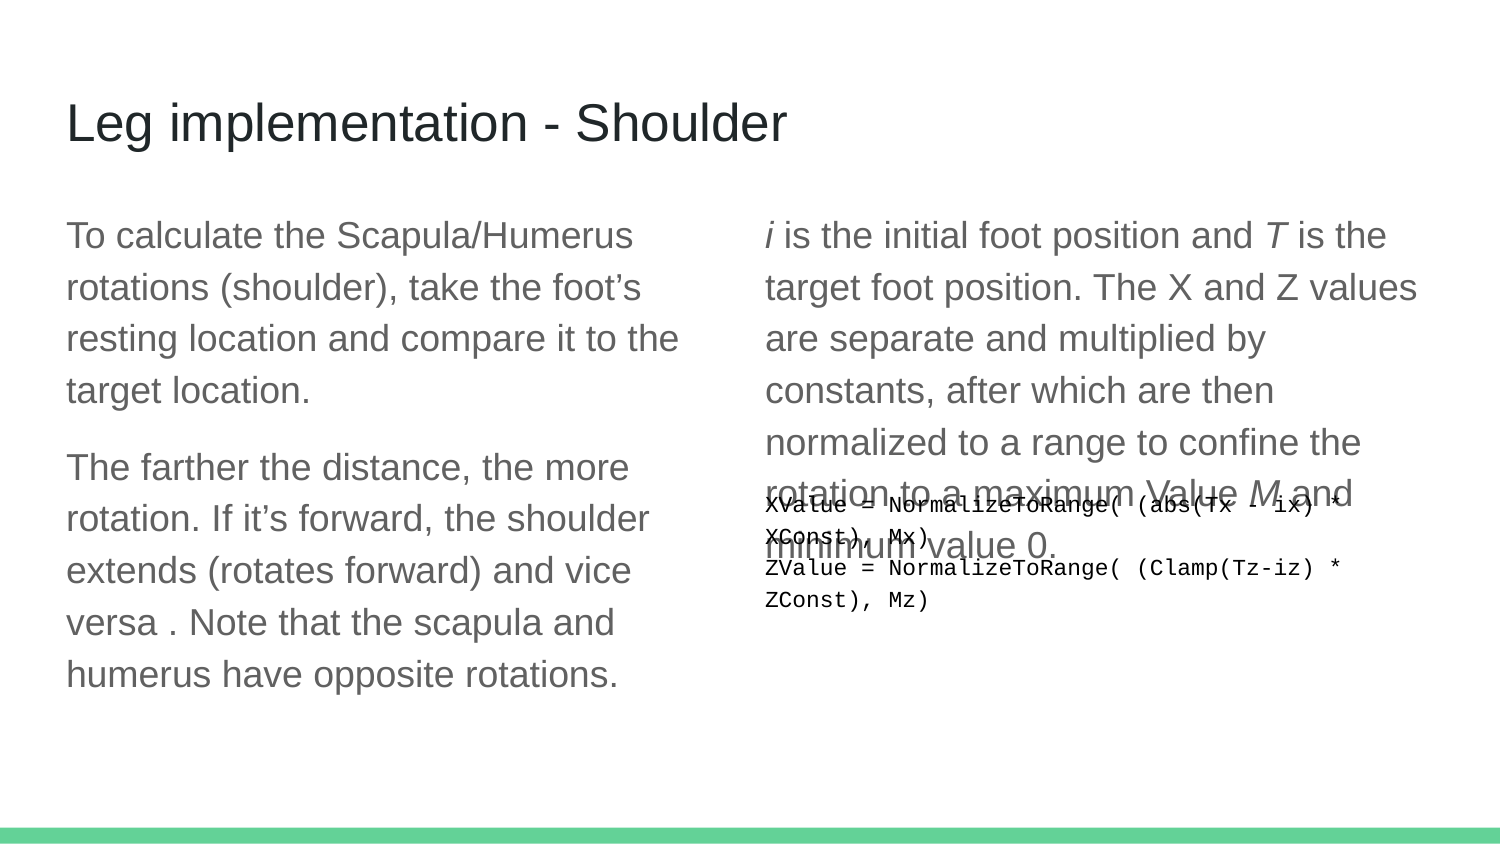

# Leg implementation - Shoulder
To calculate the Scapula/Humerus rotations (shoulder), take the foot’s resting location and compare it to the target location.
The farther the distance, the more rotation. If it’s forward, the shoulder extends (rotates forward) and vice versa . Note that the scapula and humerus have opposite rotations.
i is the initial foot position and T is the target foot position. The X and Z values are separate and multiplied by constants, after which are then normalized to a range to confine the rotation to a maximum Value M and minimum value 0.

XValue = NormalizeToRange( (abs(Tx - ix) * XConst), Mx)
ZValue = NormalizeToRange( (Clamp(Tz-iz) * ZConst), Mz)